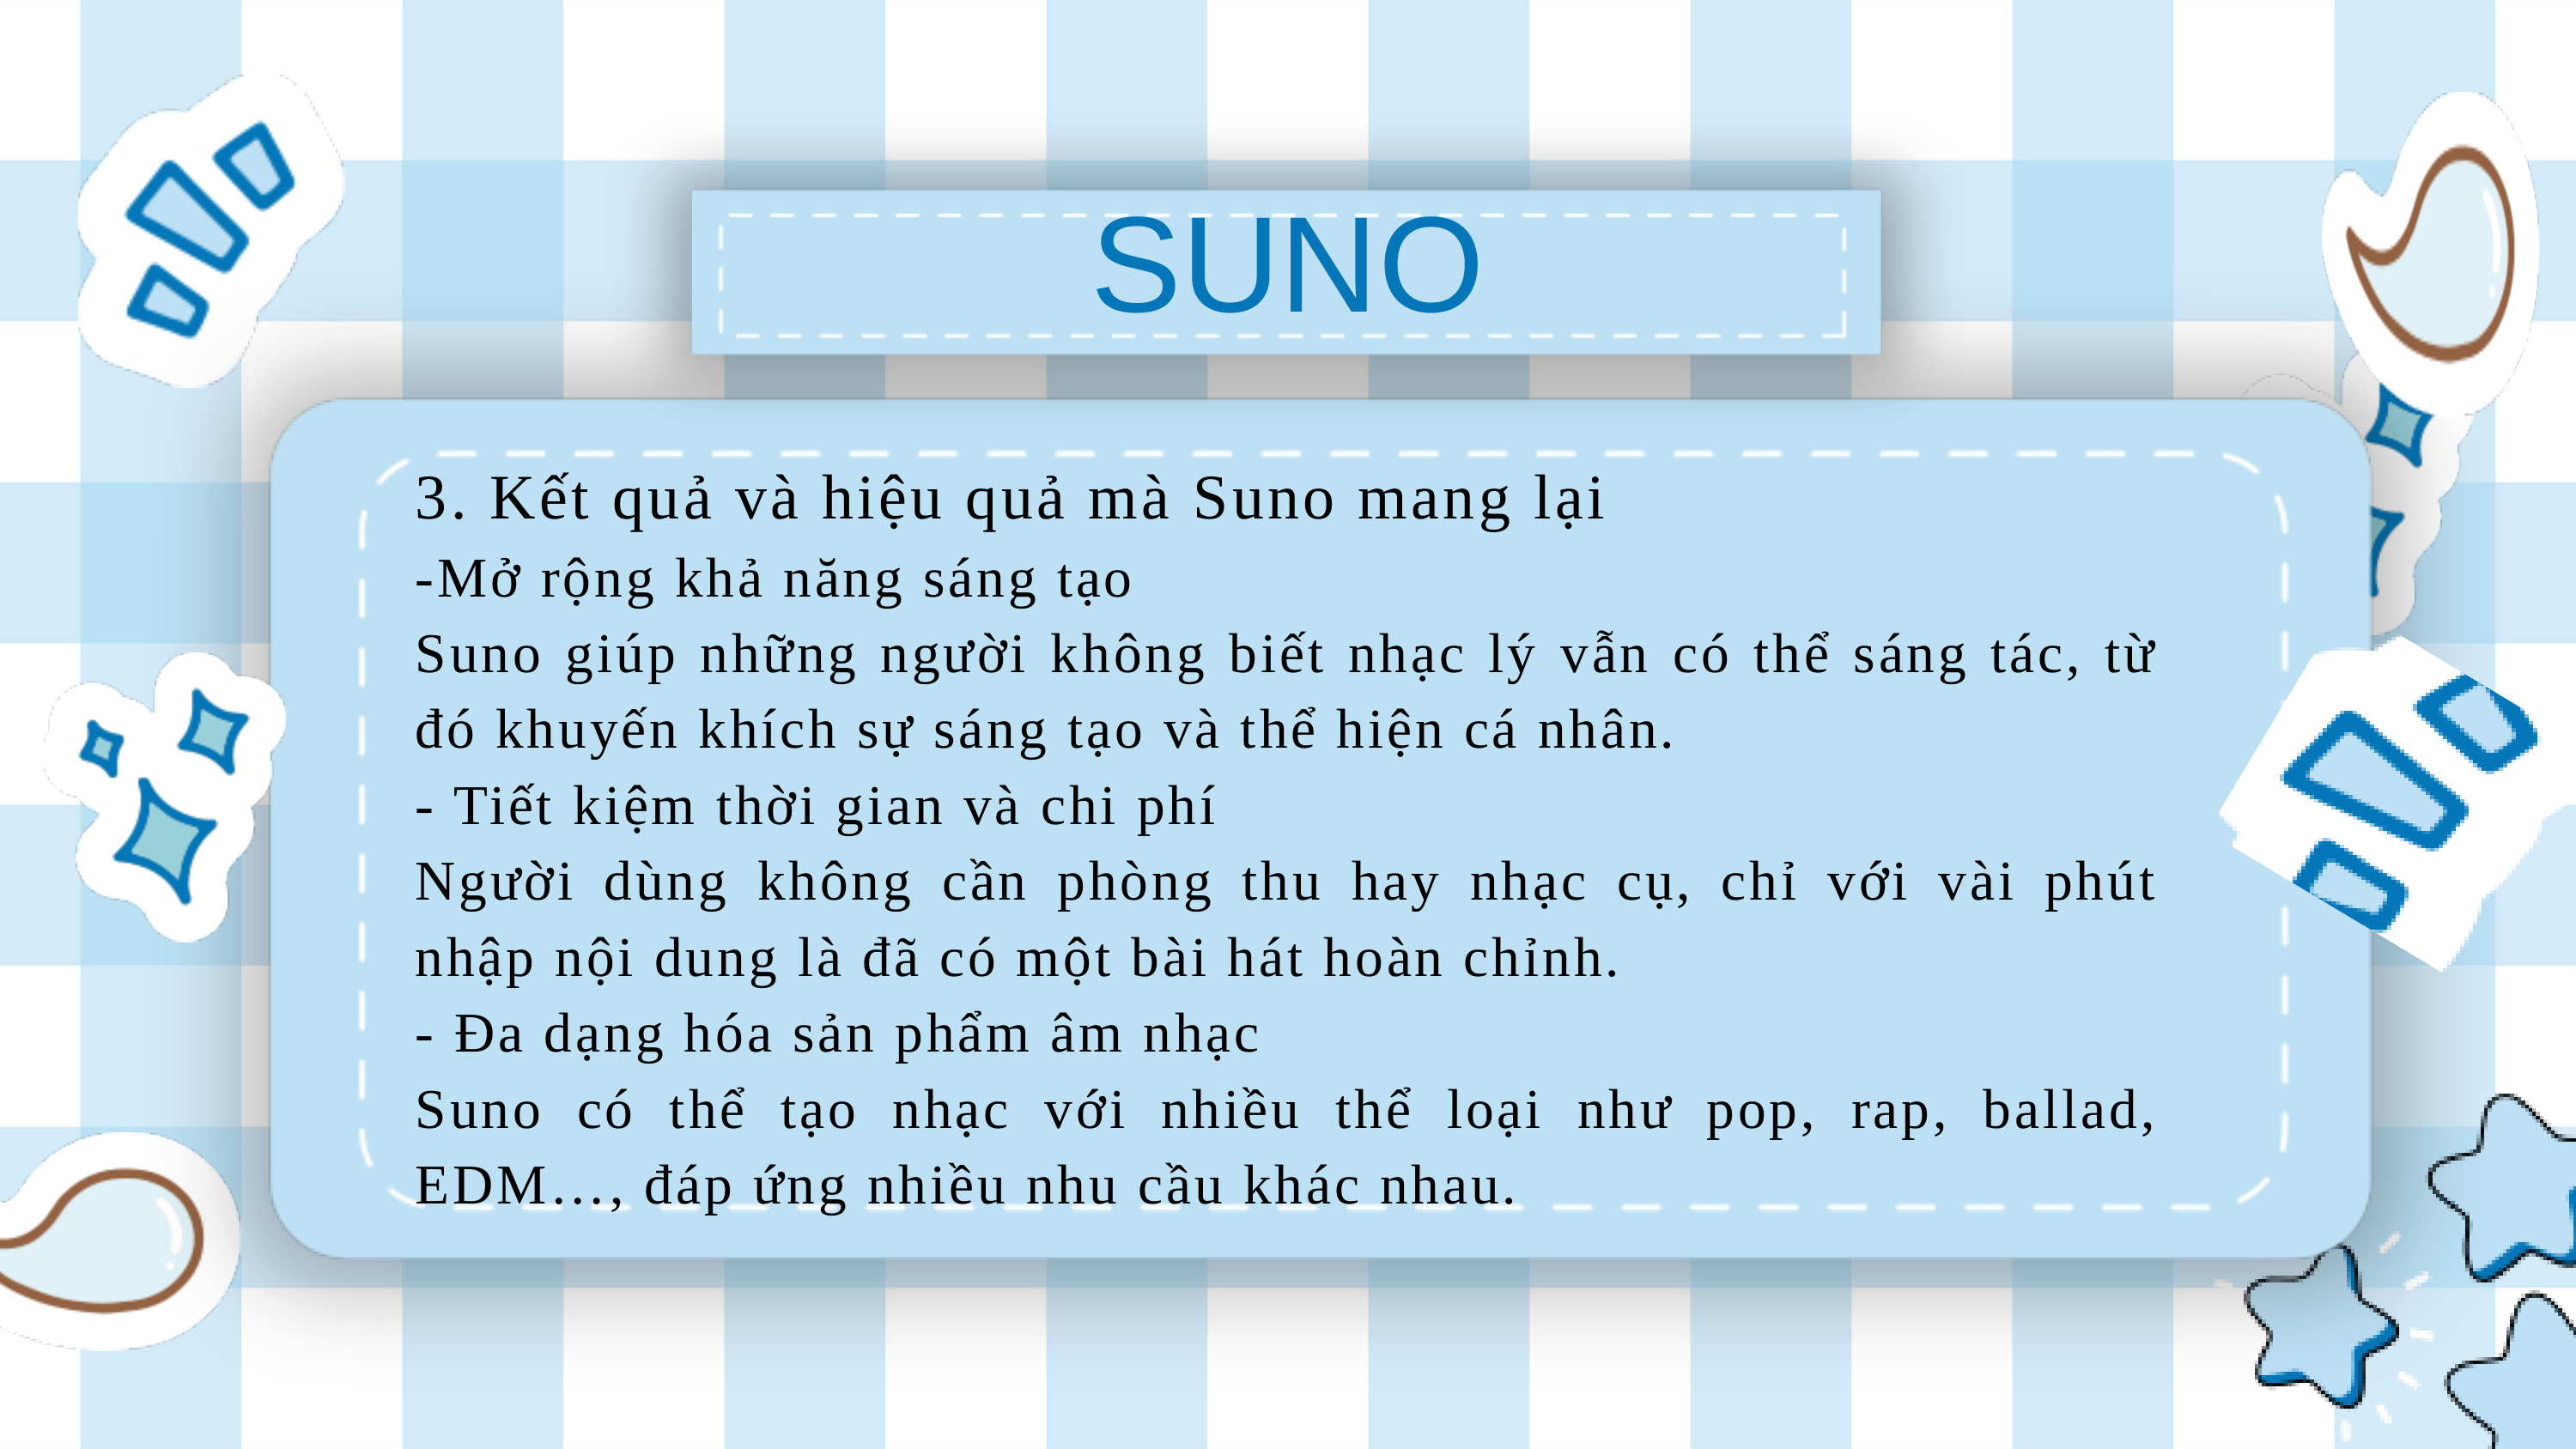

SUNO

3. Kết quả và hiệu quả mà Suno mang lại
-Mở rộng khả năng sáng tạo
Suno giúp những người không biết nhạc lý vẫn có thể sáng tác, từ đó khuyến khích sự sáng tạo và thể hiện cá nhân.
- Tiết kiệm thời gian và chi phí
Người dùng không cần phòng thu hay nhạc cụ, chỉ với vài phút nhập nội dung là đã có một bài hát hoàn chỉnh.
- Đa dạng hóa sản phẩm âm nhạc
Suno có thể tạo nhạc với nhiều thể loại như pop, rap, ballad, EDM…, đáp ứng nhiều nhu cầu khác nhau.